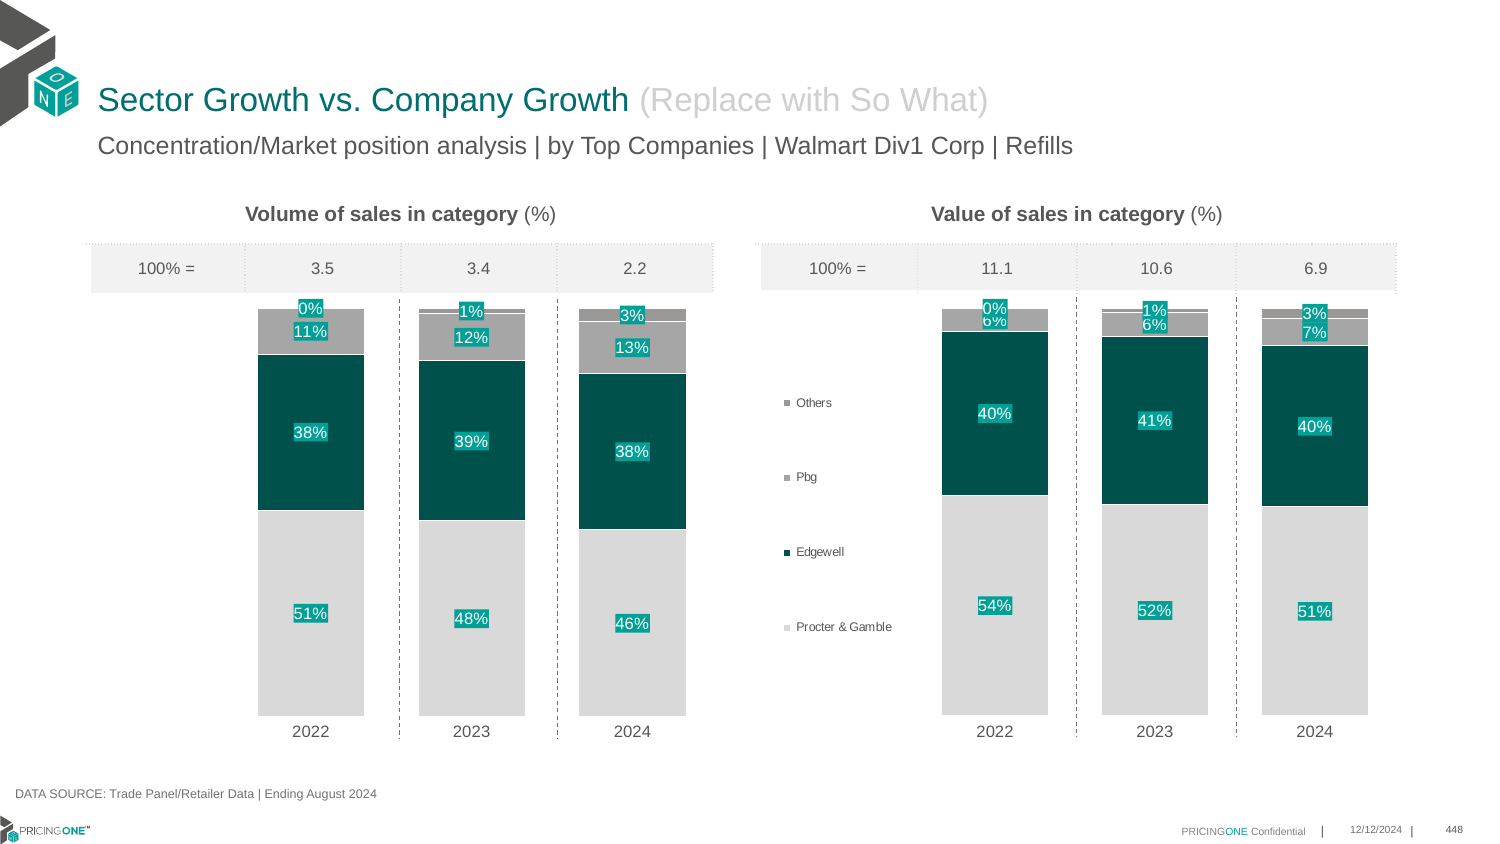

# Sector Growth vs. Company Growth (Replace with So What)
Concentration/Market position analysis | by Top Companies | Walmart Div1 Corp | Refills
| Volume of sales in category (%) |  |  |  |
| --- | --- | --- | --- |
| 100% = | 3.5 | 3.4 | 2.2 |
| Value of sales in category (%) |  |  |  |
| --- | --- | --- | --- |
| 100% = | 11.1 | 10.6 | 6.9 |

### Chart

| Category | Procter & Gamble | Edgewell | Pbg | Others |
|---|---|---|---|---|
| 2022 | 0.5054599164597954 | 0.38213220500007994 | 0.11240102723849153 | 6.851301633121932e-06 |
| 2023 | 0.4793034650679408 | 0.39137592491136314 | 0.11593473656802435 | 0.013385873452671738 |
| 2024 | 0.4573646586786556 | 0.38232330644950707 | 0.12702855532374496 | 0.033283479548092396 |

### Chart

| Category | Procter & Gamble | Edgewell | Pbg | Others |
|---|---|---|---|---|
| 2022 | 0.5409188706814904 | 0.4016574240845527 | 0.05742099581457926 | 2.709419377749327e-06 |
| 2023 | 0.5173125748291223 | 0.412950375023879 | 0.059962717237836236 | 0.009774332909162513 |
| 2024 | 0.5127320681691849 | 0.3953869513486403 | 0.06671802771265493 | 0.025162952769519818 |
DATA SOURCE: Trade Panel/Retailer Data | Ending August 2024

12/12/2024
448